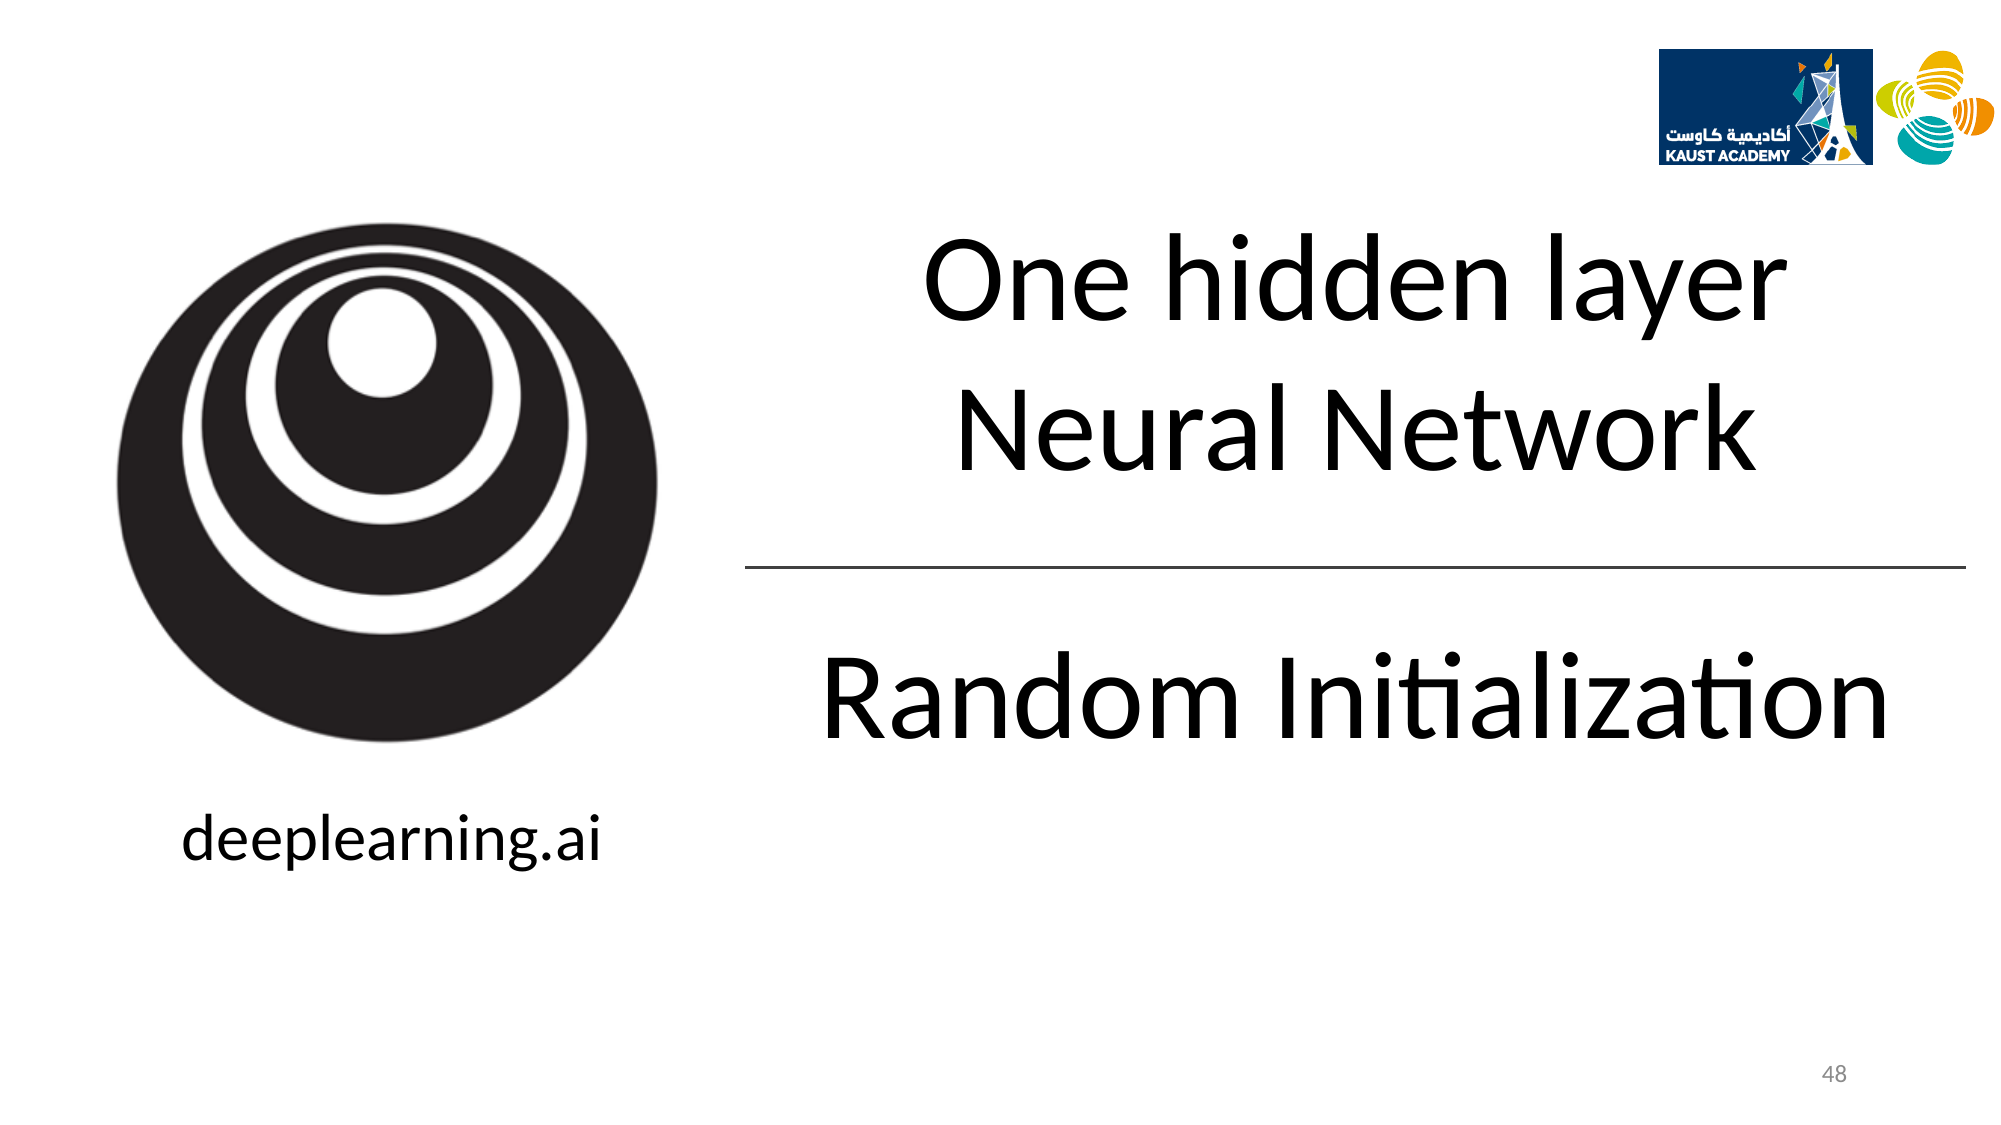

One hidden layer
Neural Network
Random Initialization

48